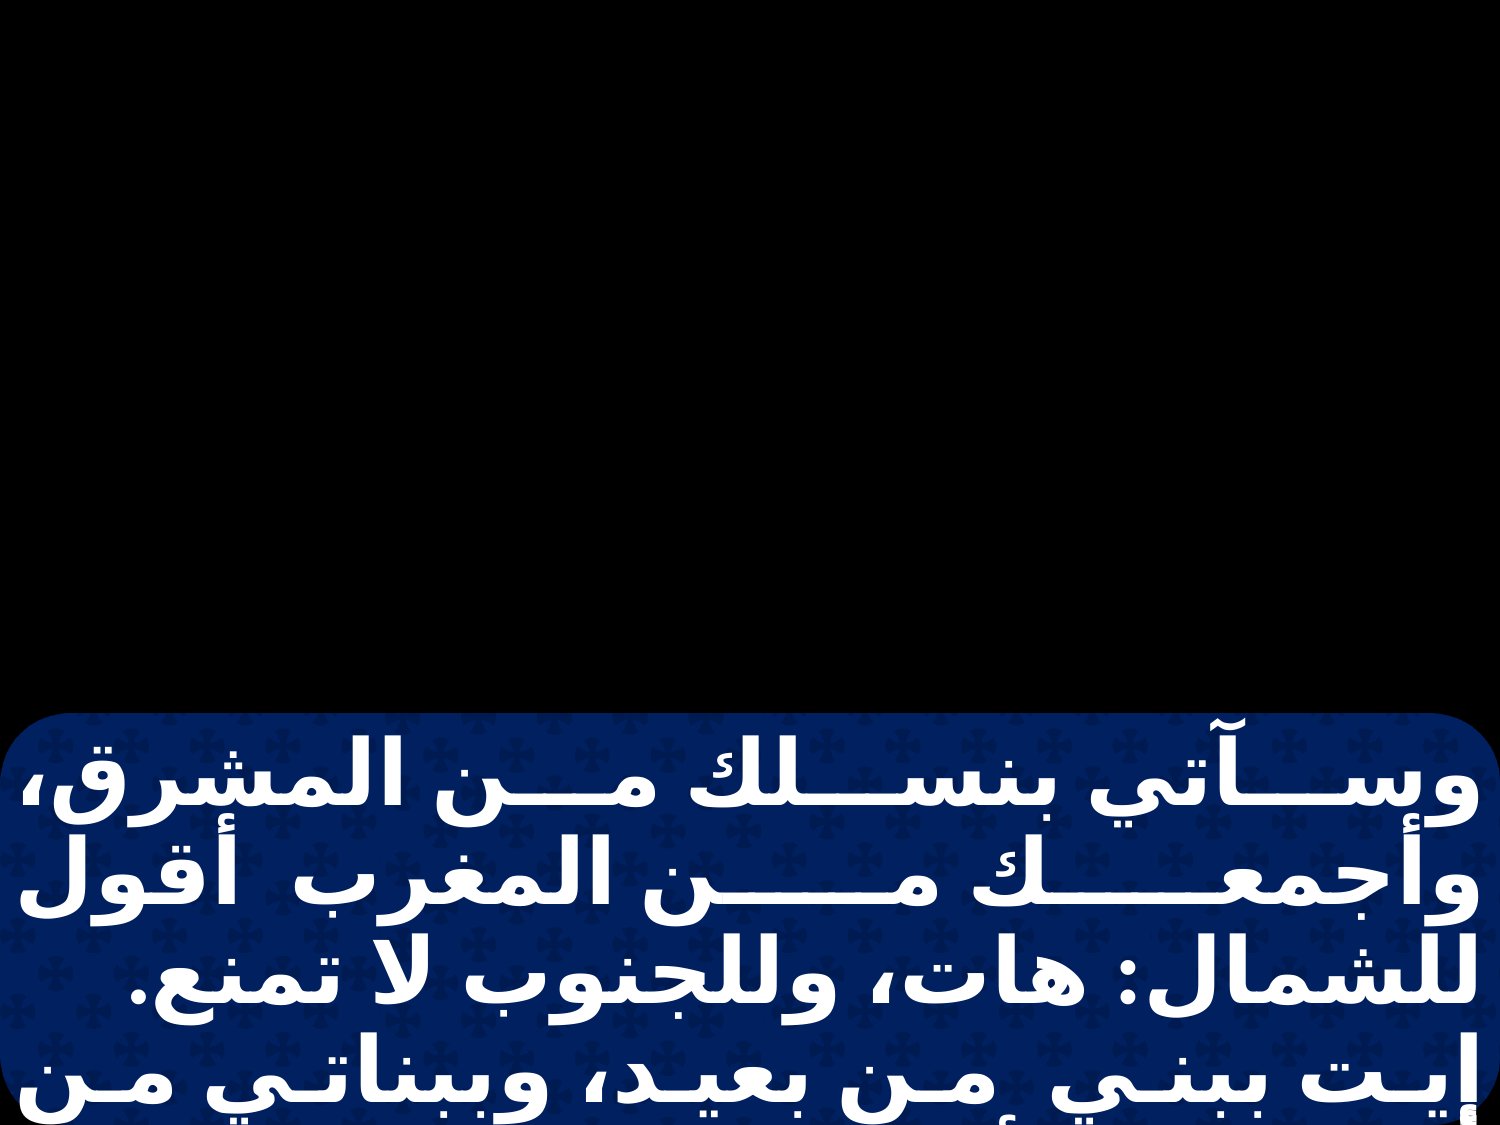

وسآتي بنسلك من المشرق، وأجمعك من المغرب  أقول للشمال: هات، وللجنوب لا تمنع. إيت ببني  من بعيد، وببناتي من أقاصي الأرض. كل من يدعى  باسمي فإني لمجدى خلقته وجبلته وصنعته. أخرج